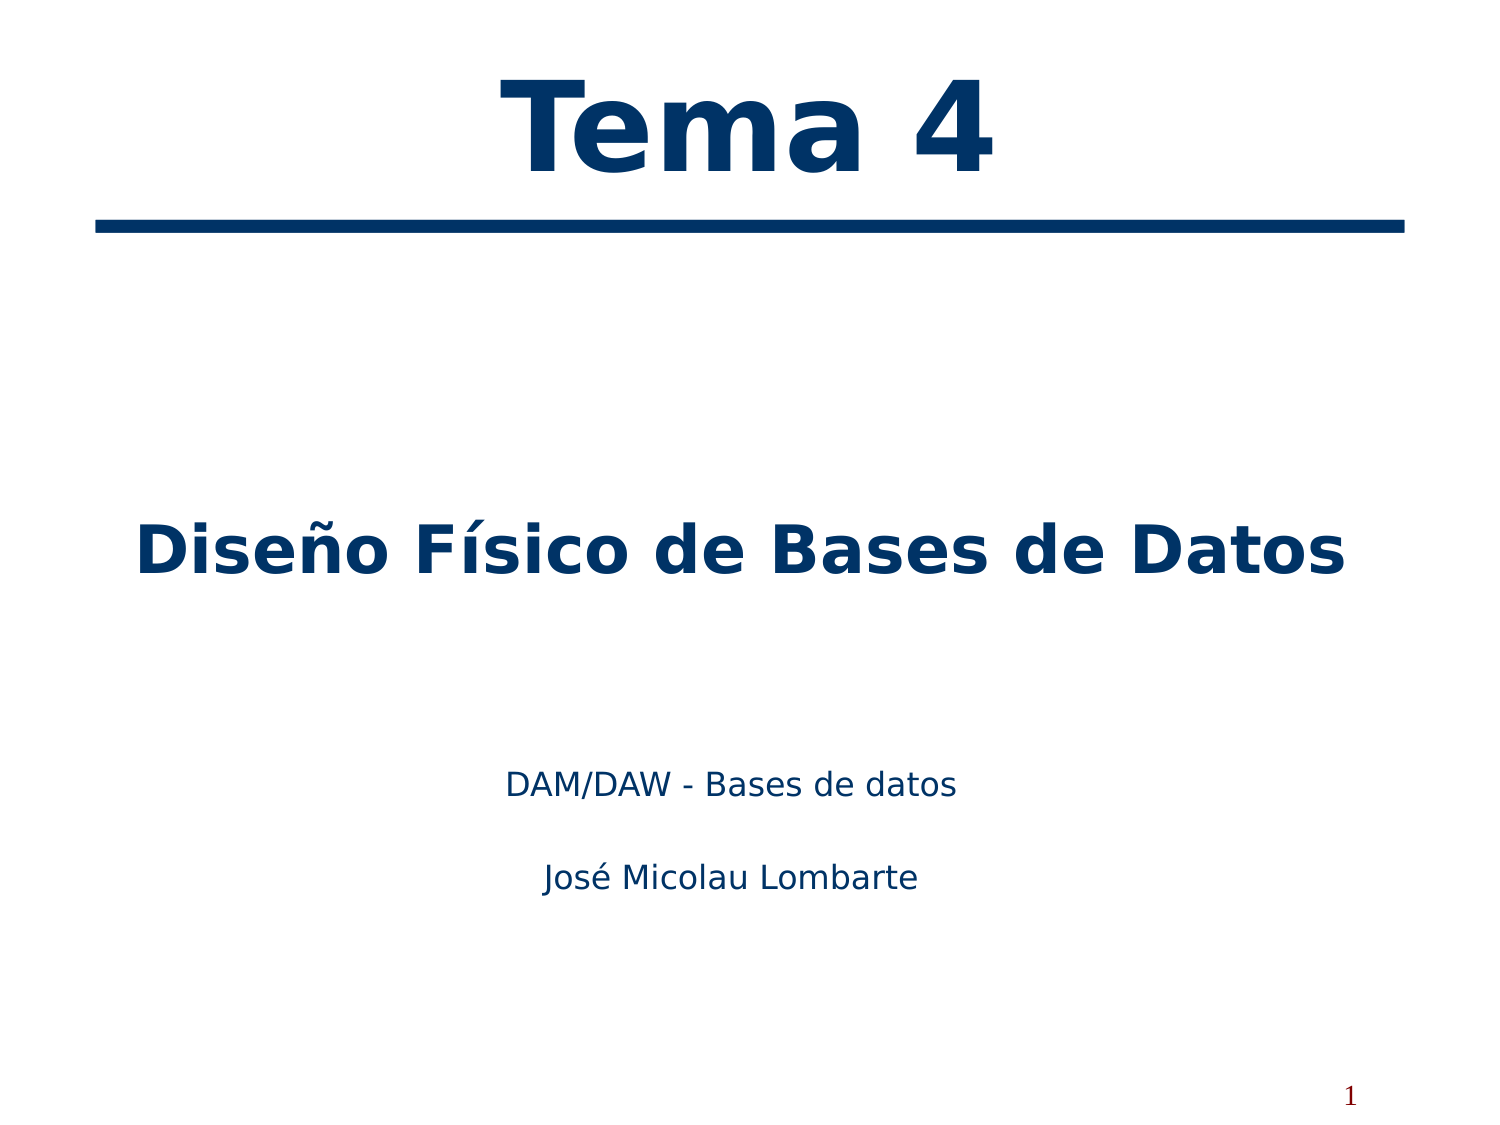

Tema 4

Diseño Físico de Bases de Datos

DAM/DAW - Bases de datos

José Micolau Lombarte

1